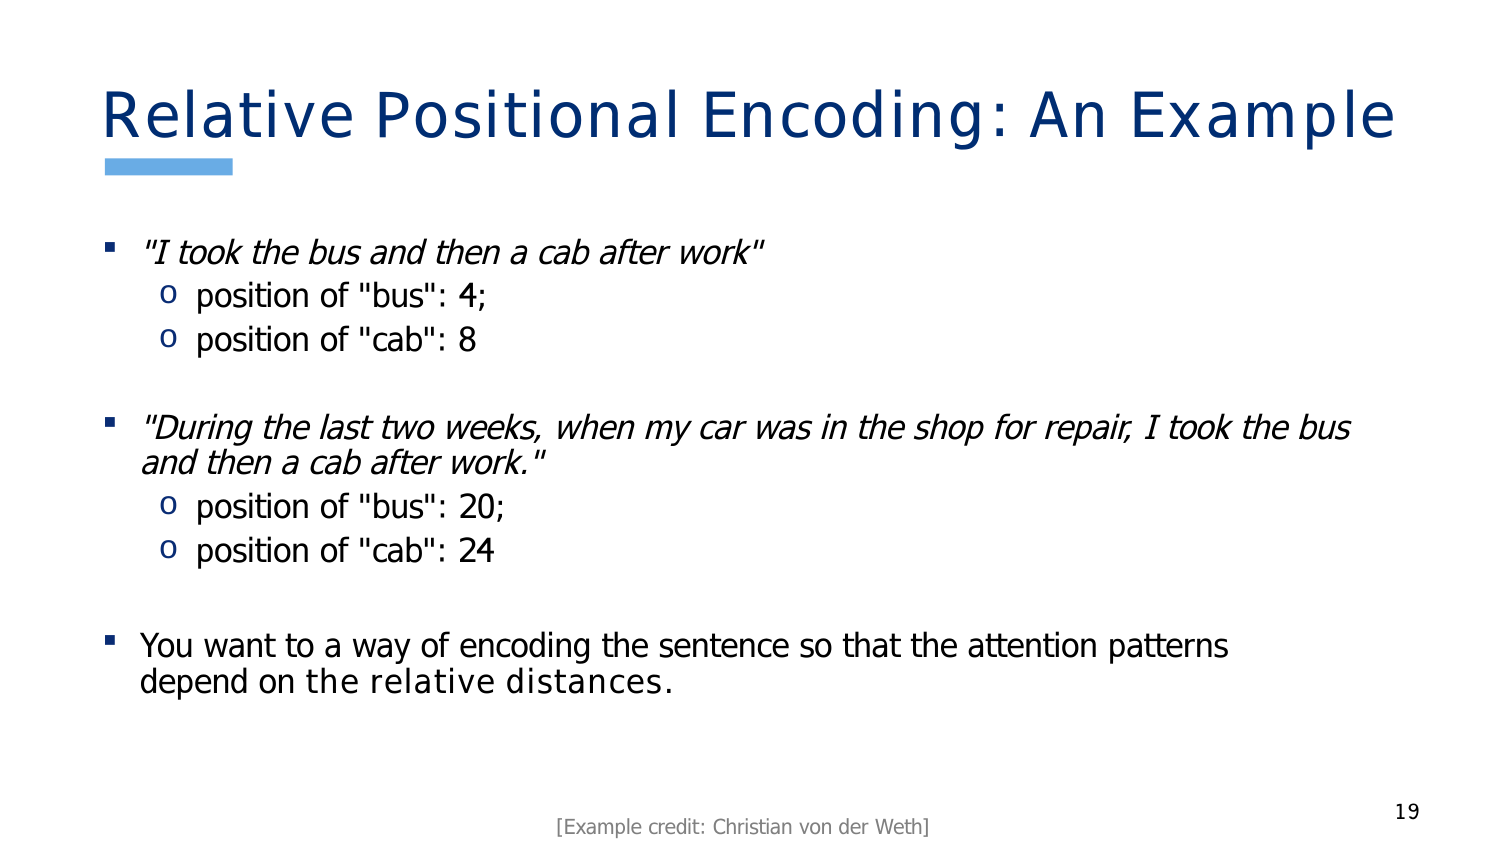

# Relative Positional Encoding: An Example
"I took the bus and then a cab after work"
position of "bus": 4;
position of "cab": 8
"During the last two weeks, when my car was in the shop for repair, I took the bus and then a cab after work."
position of "bus": 20;
position of "cab": 24

You want to a way of encoding the sentence so that the attention patterns
depend on the relative distances.
[Example credit: Christian von der Weth]